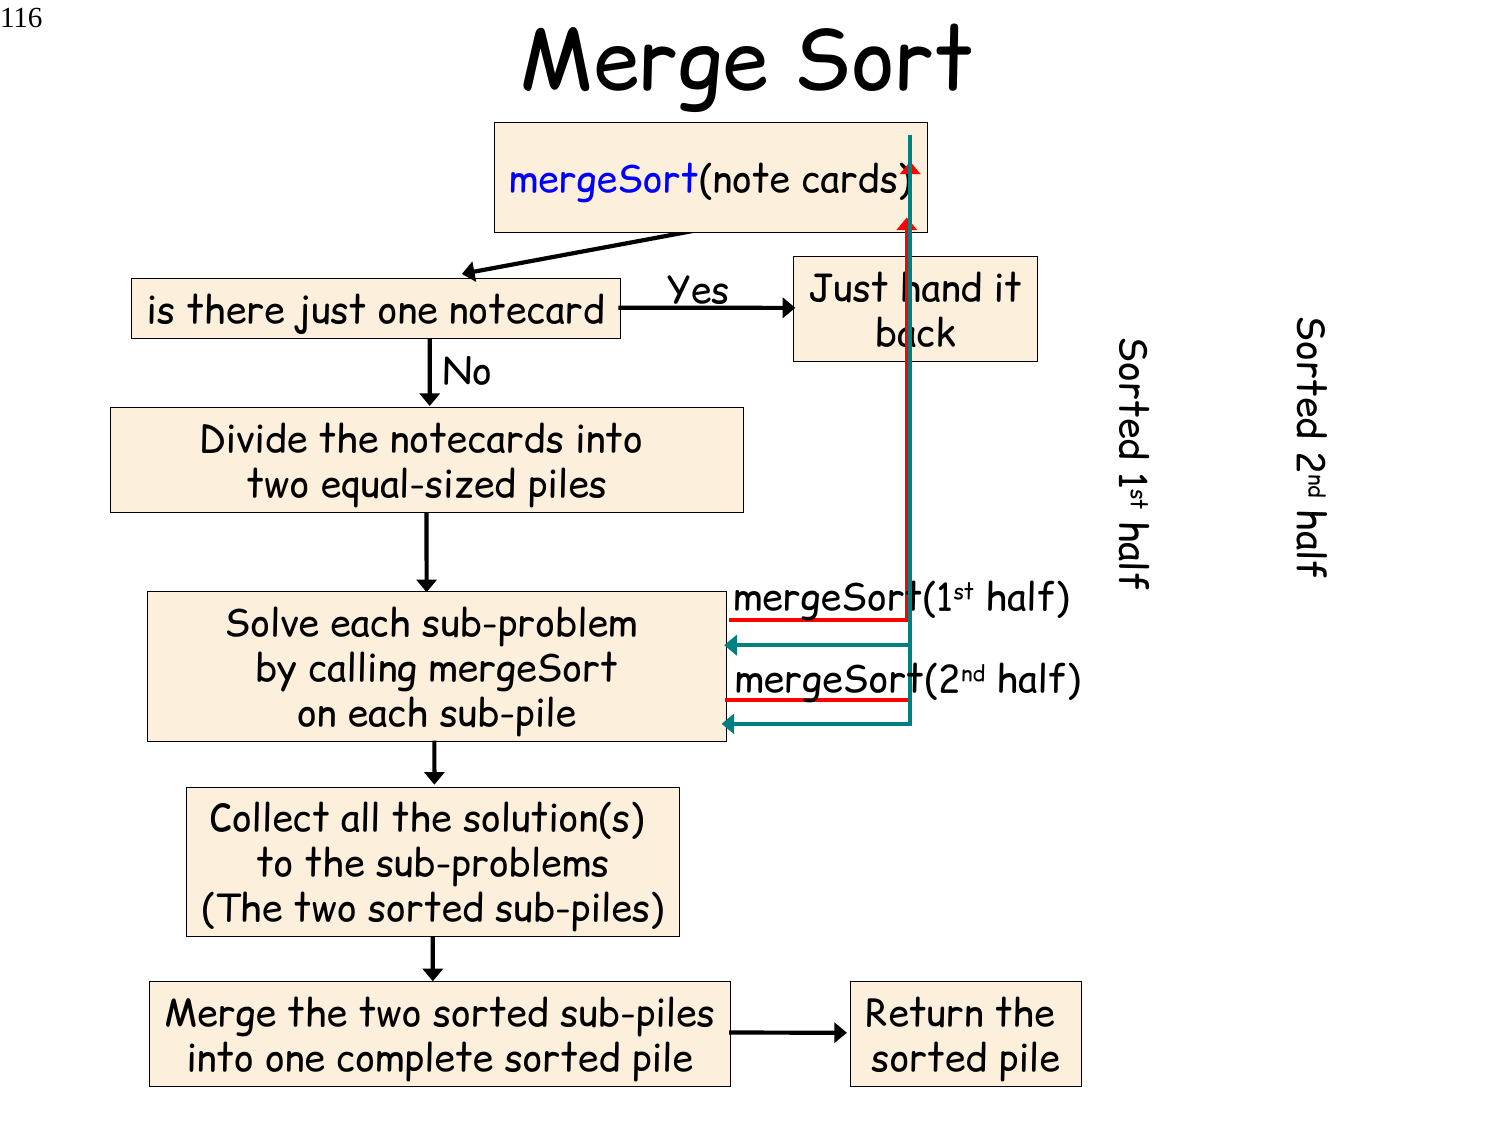

# Merge Sort
116

mergeSort(note cards)

Just hand it
back
Yes
is there just one notecard

No
Divide the notecards into
two equal-sized piles
Sorted 2nd half
Sorted 1st half

mergeSort(1st half)

Solve each sub-problem
by calling mergeSort
on each sub-pile

mergeSort(2nd half)

Collect all the solution(s)
to the sub-problems
(The two sorted sub-piles)

Merge the two sorted sub-piles
into one complete sorted pile
Return the
sorted pile